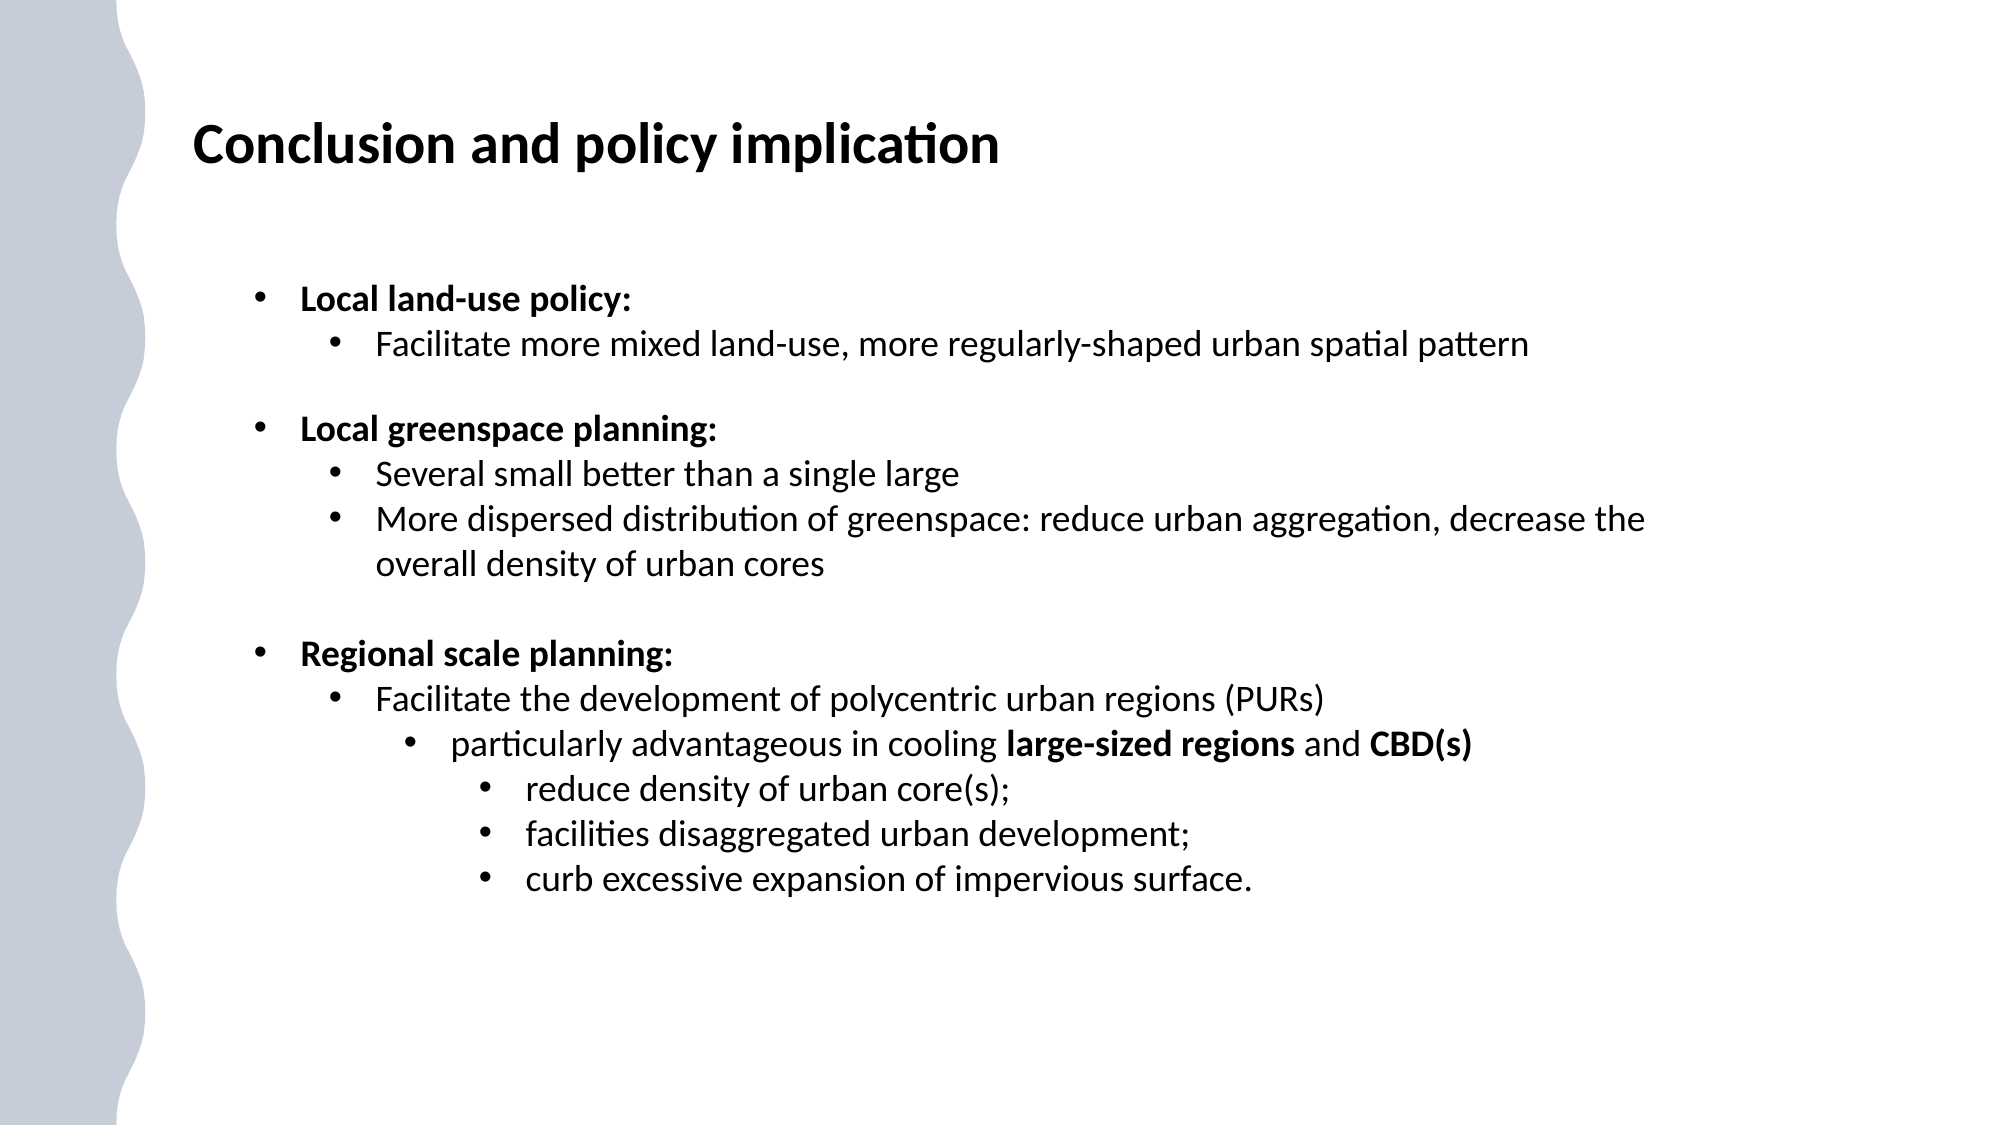

Conclusion and policy implication
Local land-use policy:
Facilitate more mixed land-use, more regularly-shaped urban spatial pattern

Local greenspace planning:
Several small better than a single large
More dispersed distribution of greenspace: reduce urban aggregation, decrease the overall density of urban cores

Regional scale planning:
Facilitate the development of polycentric urban regions (PURs)
particularly advantageous in cooling large-sized regions and CBD(s)
reduce density of urban core(s);
facilities disaggregated urban development;
curb excessive expansion of impervious surface.